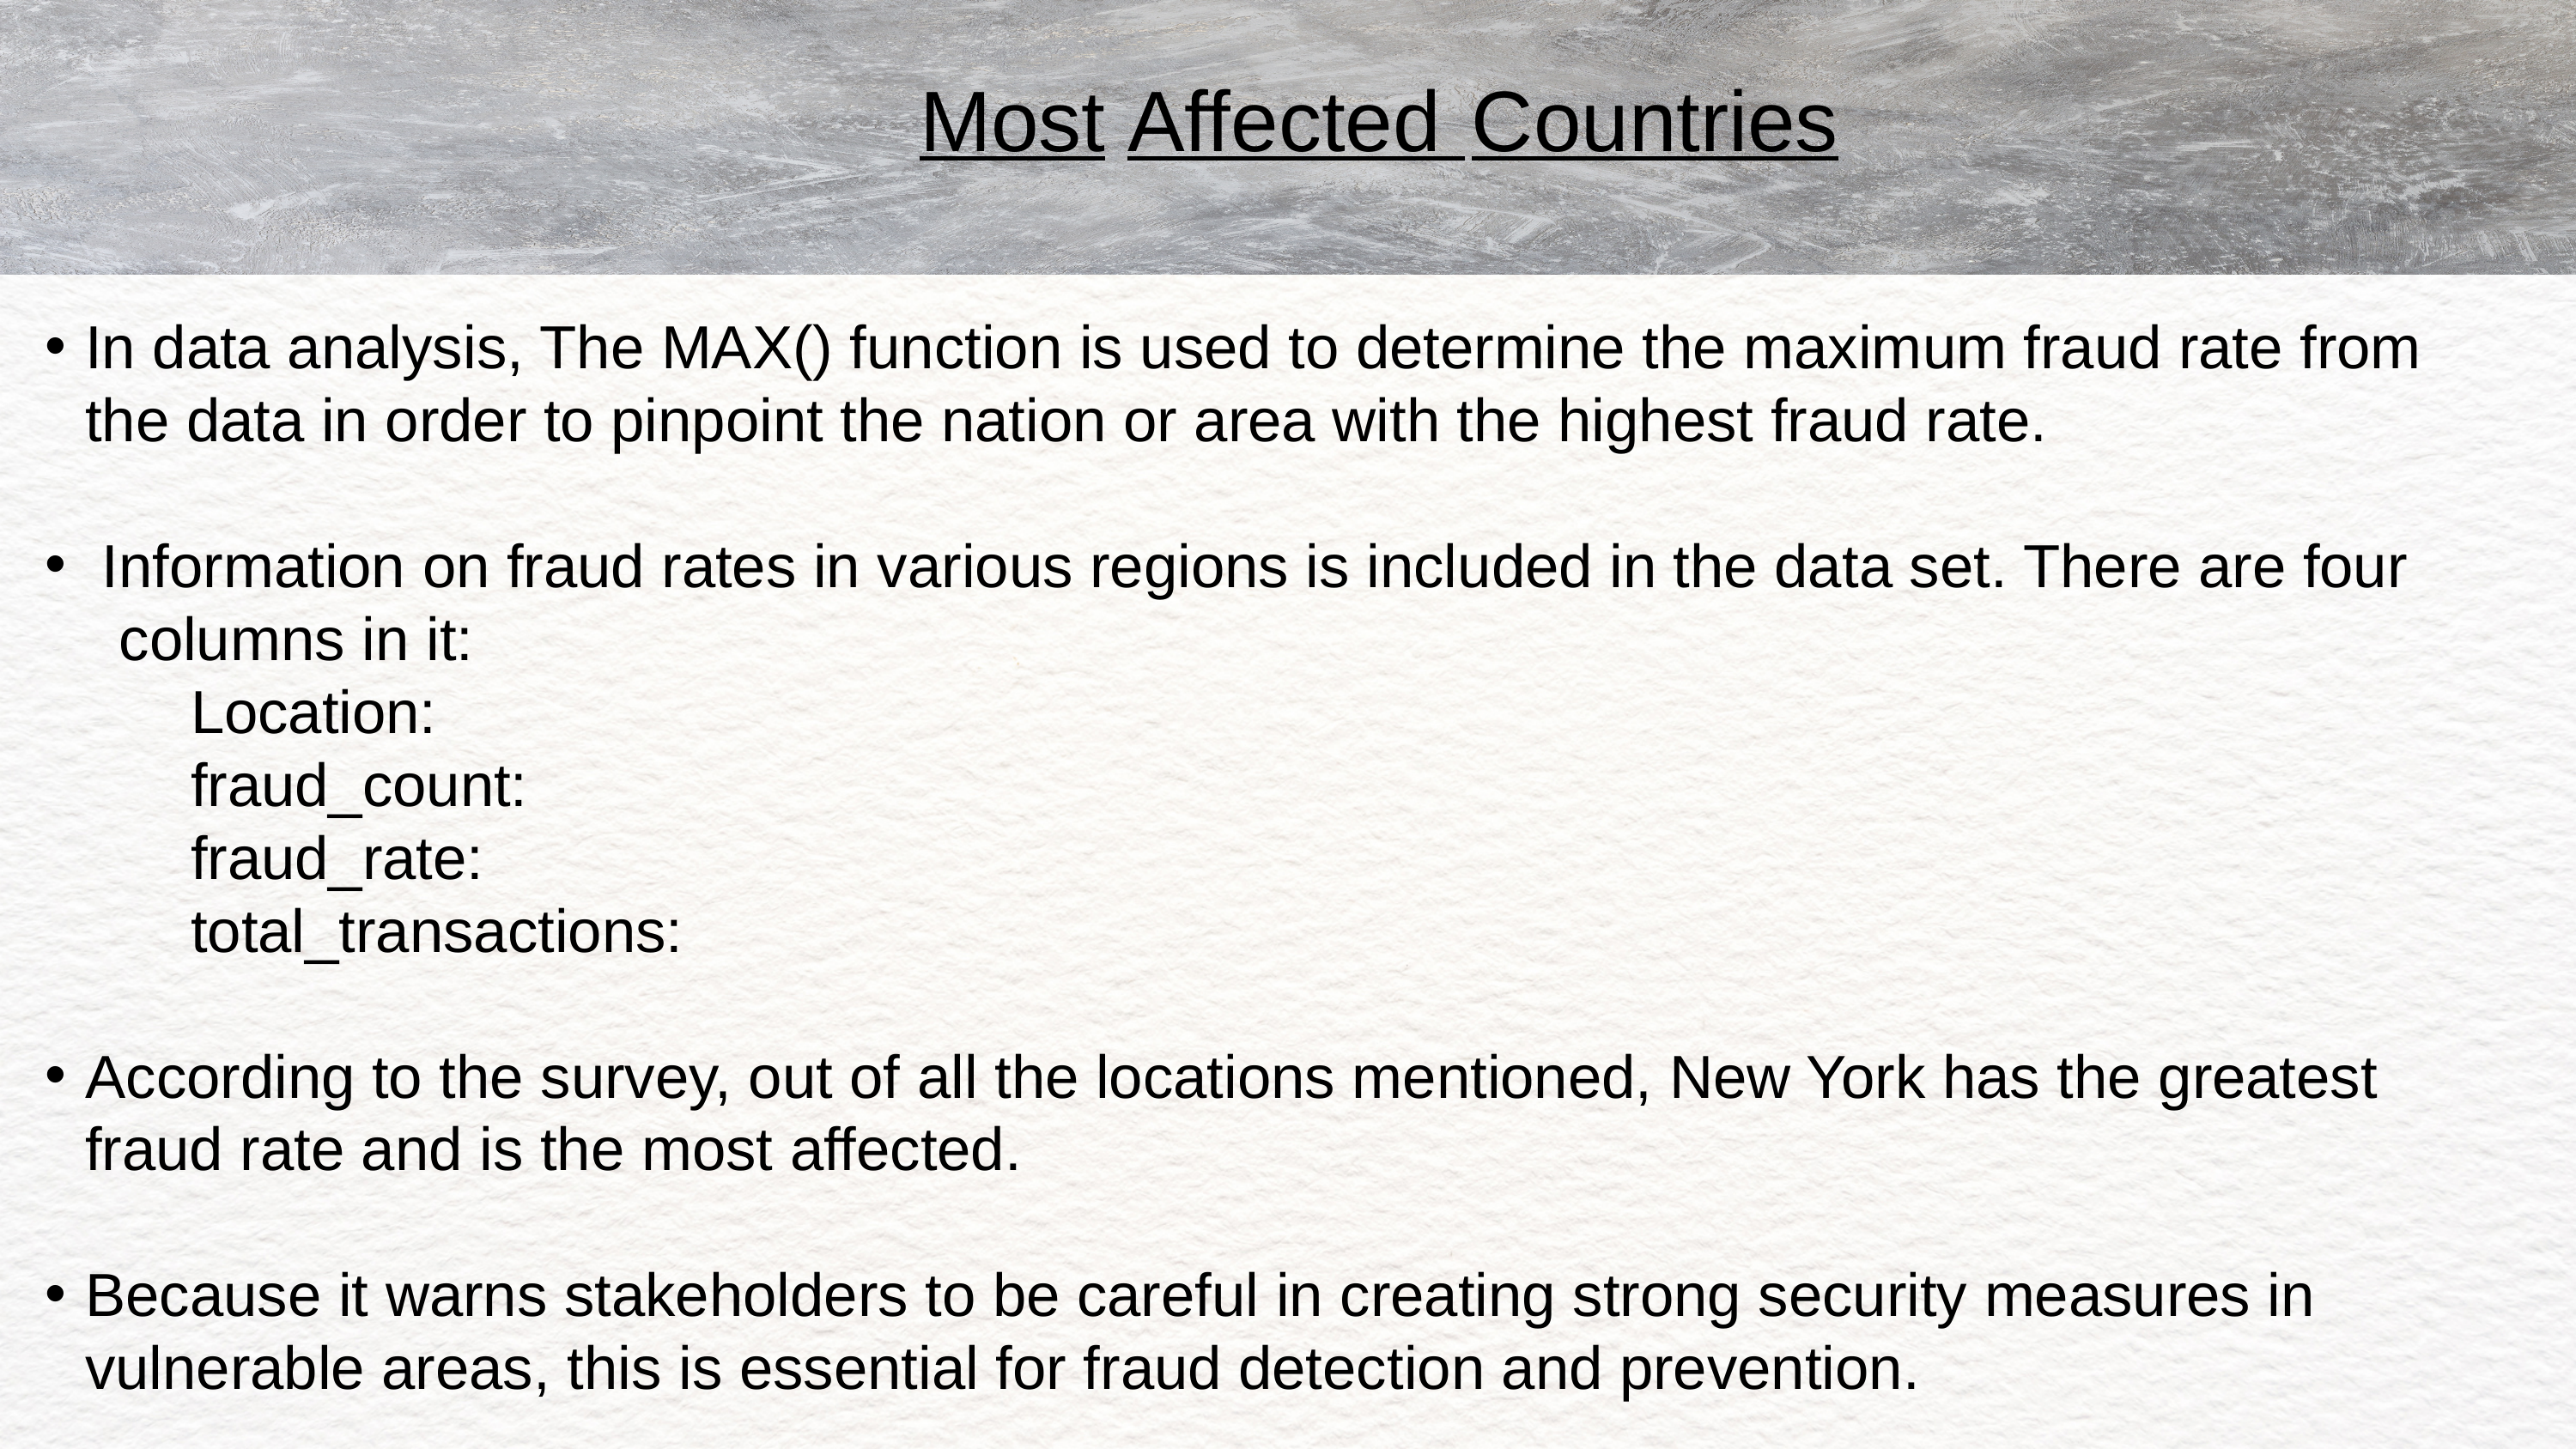

Most   Affected  Countries

In data analysis, The MAX() function is used to determine the maximum fraud rate from the data in order to pinpoint the nation or area with the highest fraud rate.

 Information on fraud rates in various regions is included in the data set. There are four      columns in it:
	 Location:
	 fraud_count:
	 fraud_rate:
	 total_transactions:

According to the survey, out of all the locations mentioned, New York has the greatest fraud rate and is the most affected.

Because it warns stakeholders to be careful in creating strong security measures in vulnerable areas, this is essential for fraud detection and prevention.